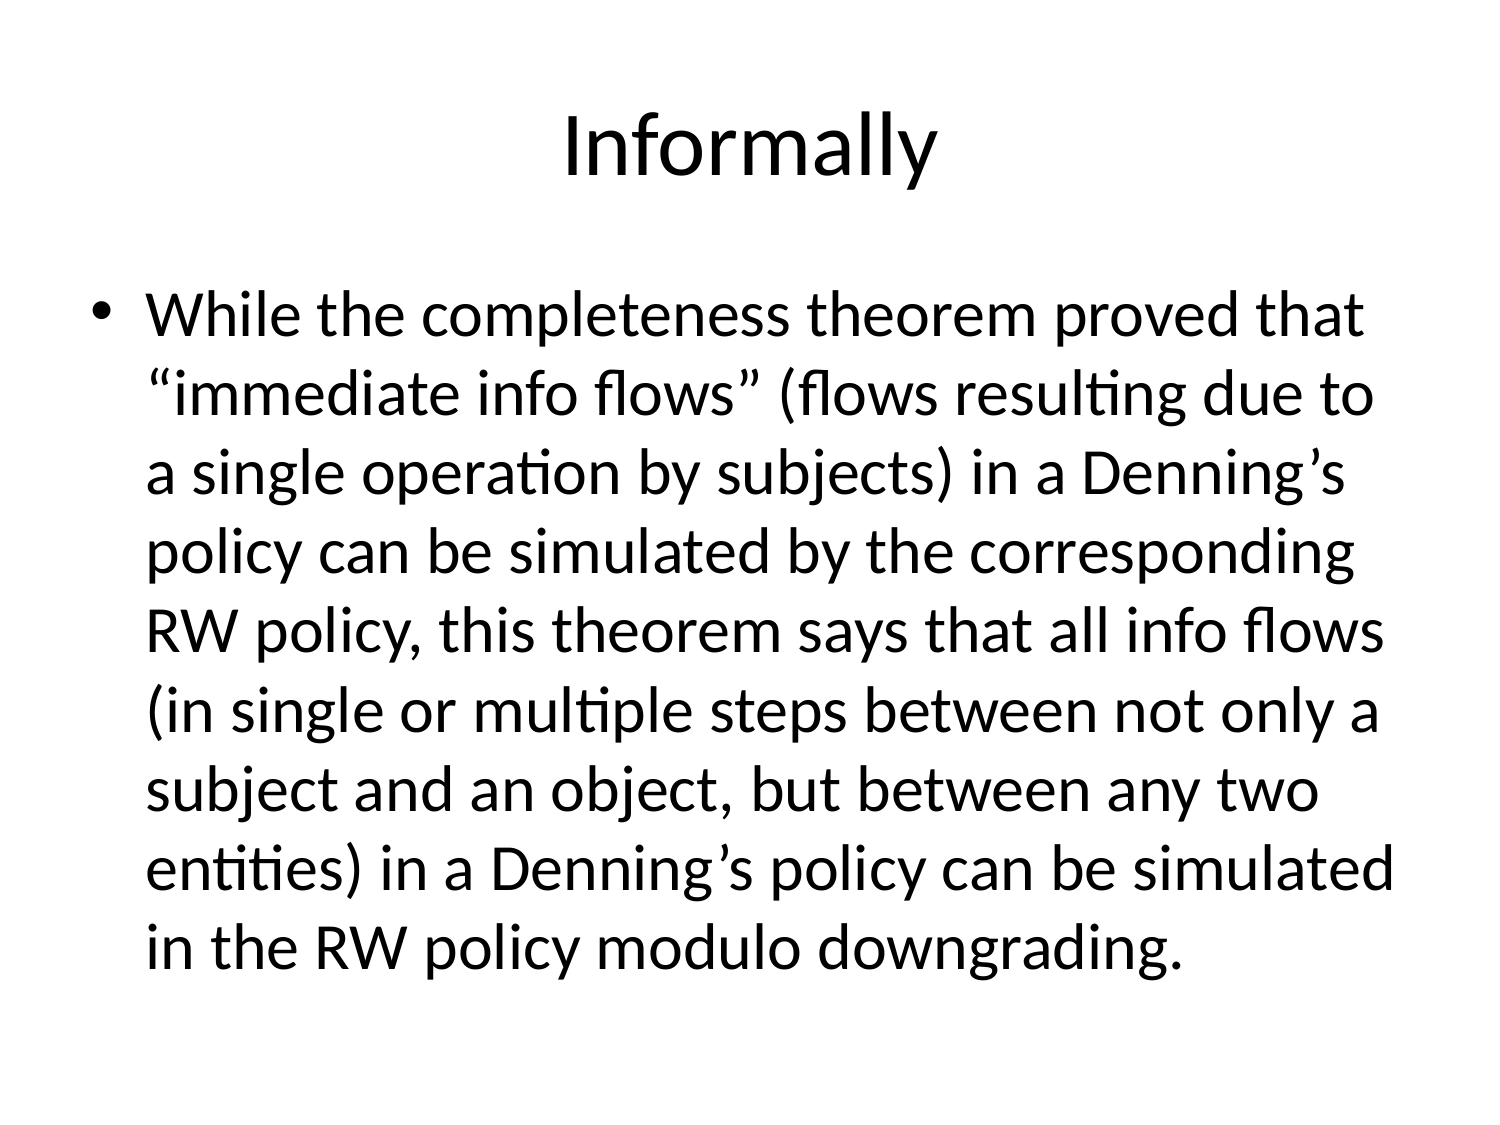

# Informally
While the completeness theorem proved that “immediate info flows” (flows resulting due to a single operation by subjects) in a Denning’s policy can be simulated by the corresponding RW policy, this theorem says that all info flows (in single or multiple steps between not only a subject and an object, but between any two entities) in a Denning’s policy can be simulated in the RW policy modulo downgrading.